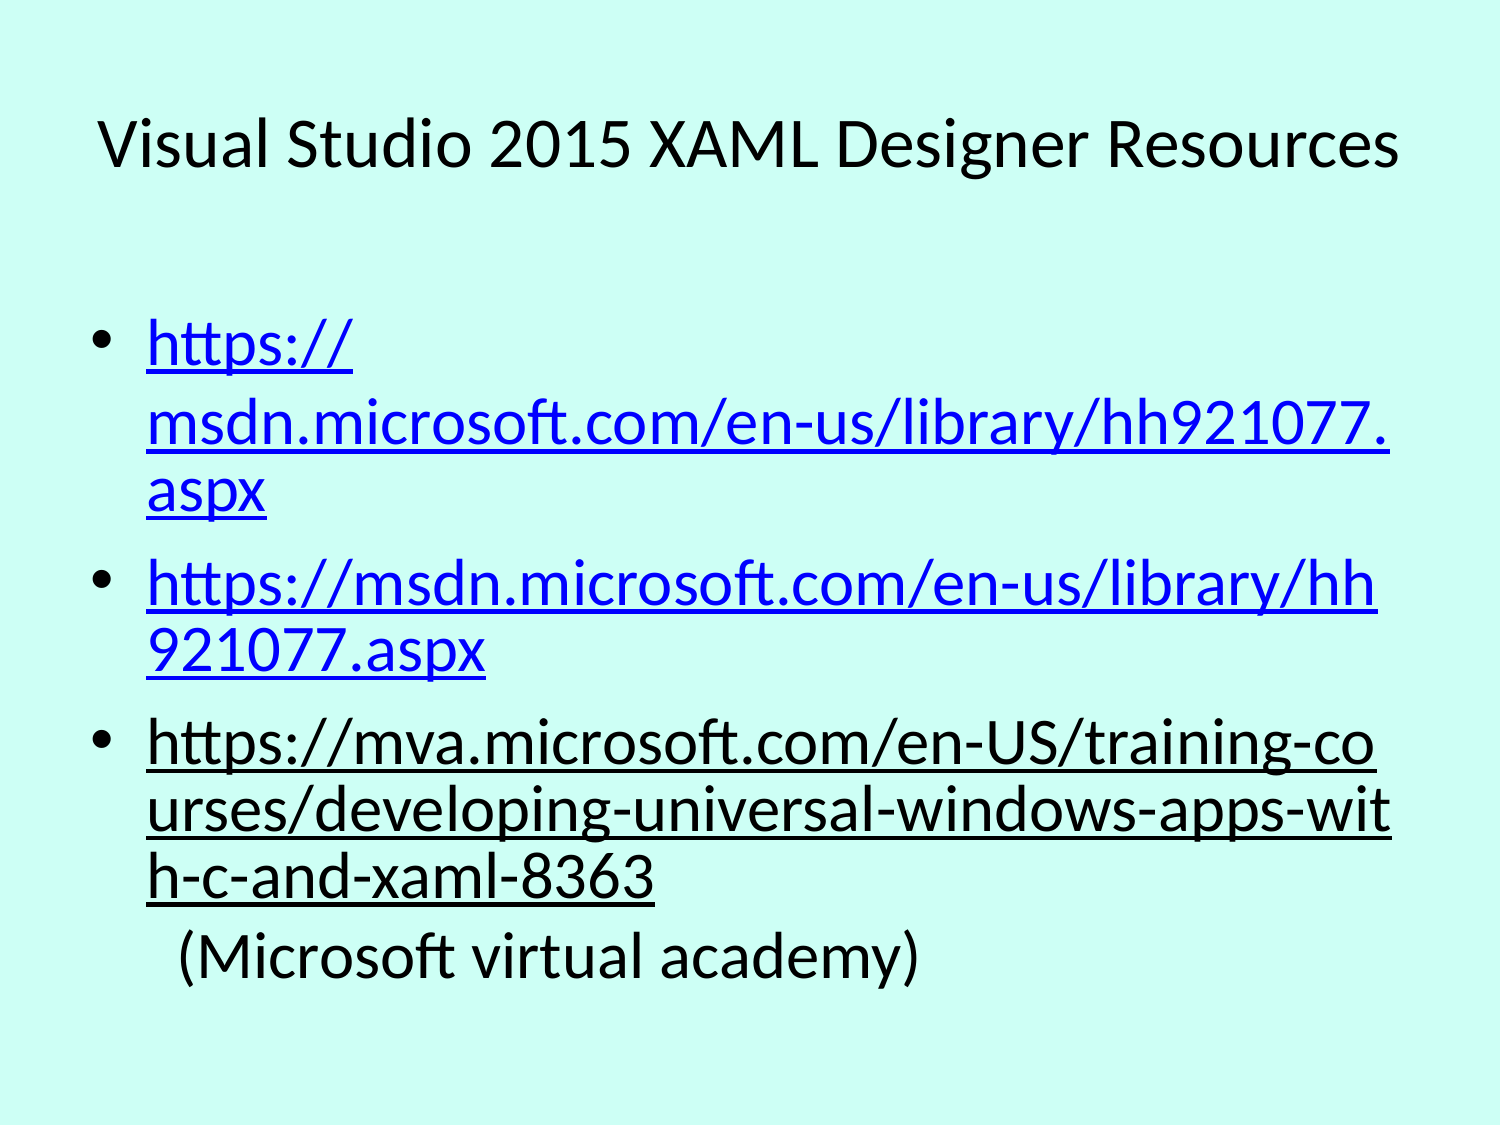

# Visual Studio 2015 XAML Designer Resources
https://msdn.microsoft.com/en-us/library/hh921077.aspx
https://msdn.microsoft.com/en-us/library/hh921077.aspx
https://mva.microsoft.com/en-US/training-courses/developing-universal-windows-apps-with-c-and-xaml-8363  (Microsoft virtual academy)